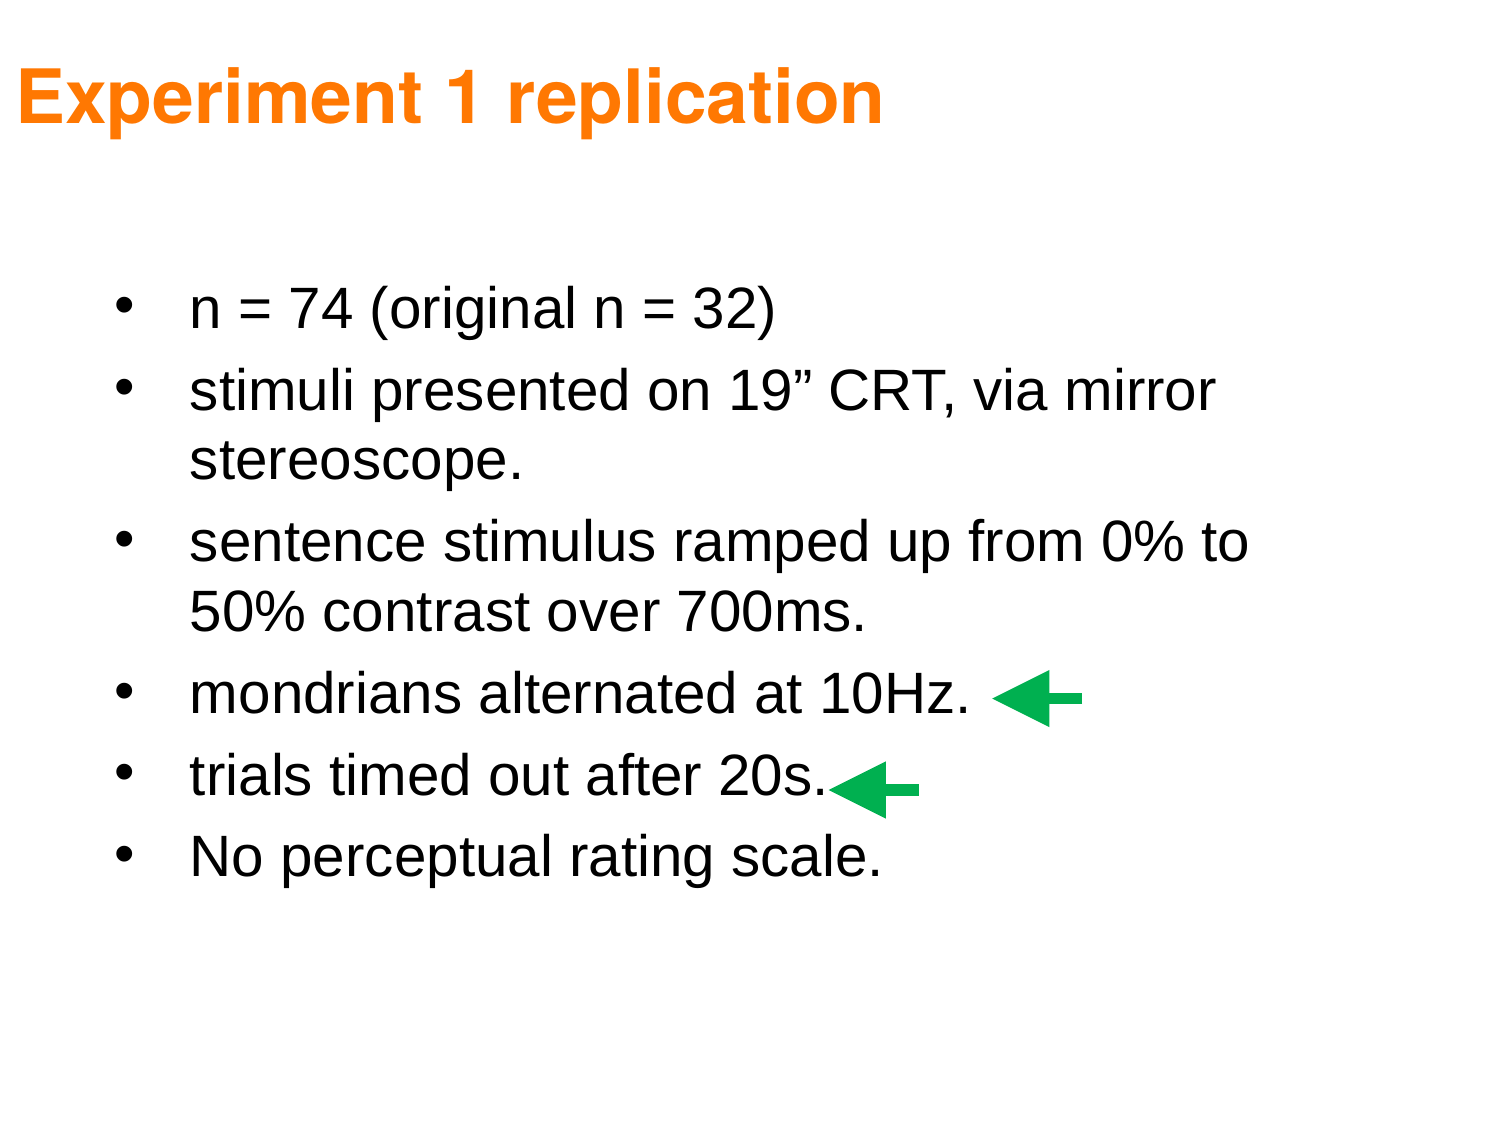

# Experiment 1 replication
n = 74 (original n = 32)
stimuli presented on 19” CRT, via mirror stereoscope.
sentence stimulus ramped up from 0% to 50% contrast over 700ms.
mondrians alternated at 10Hz.
trials timed out after 20s.
No perceptual rating scale.